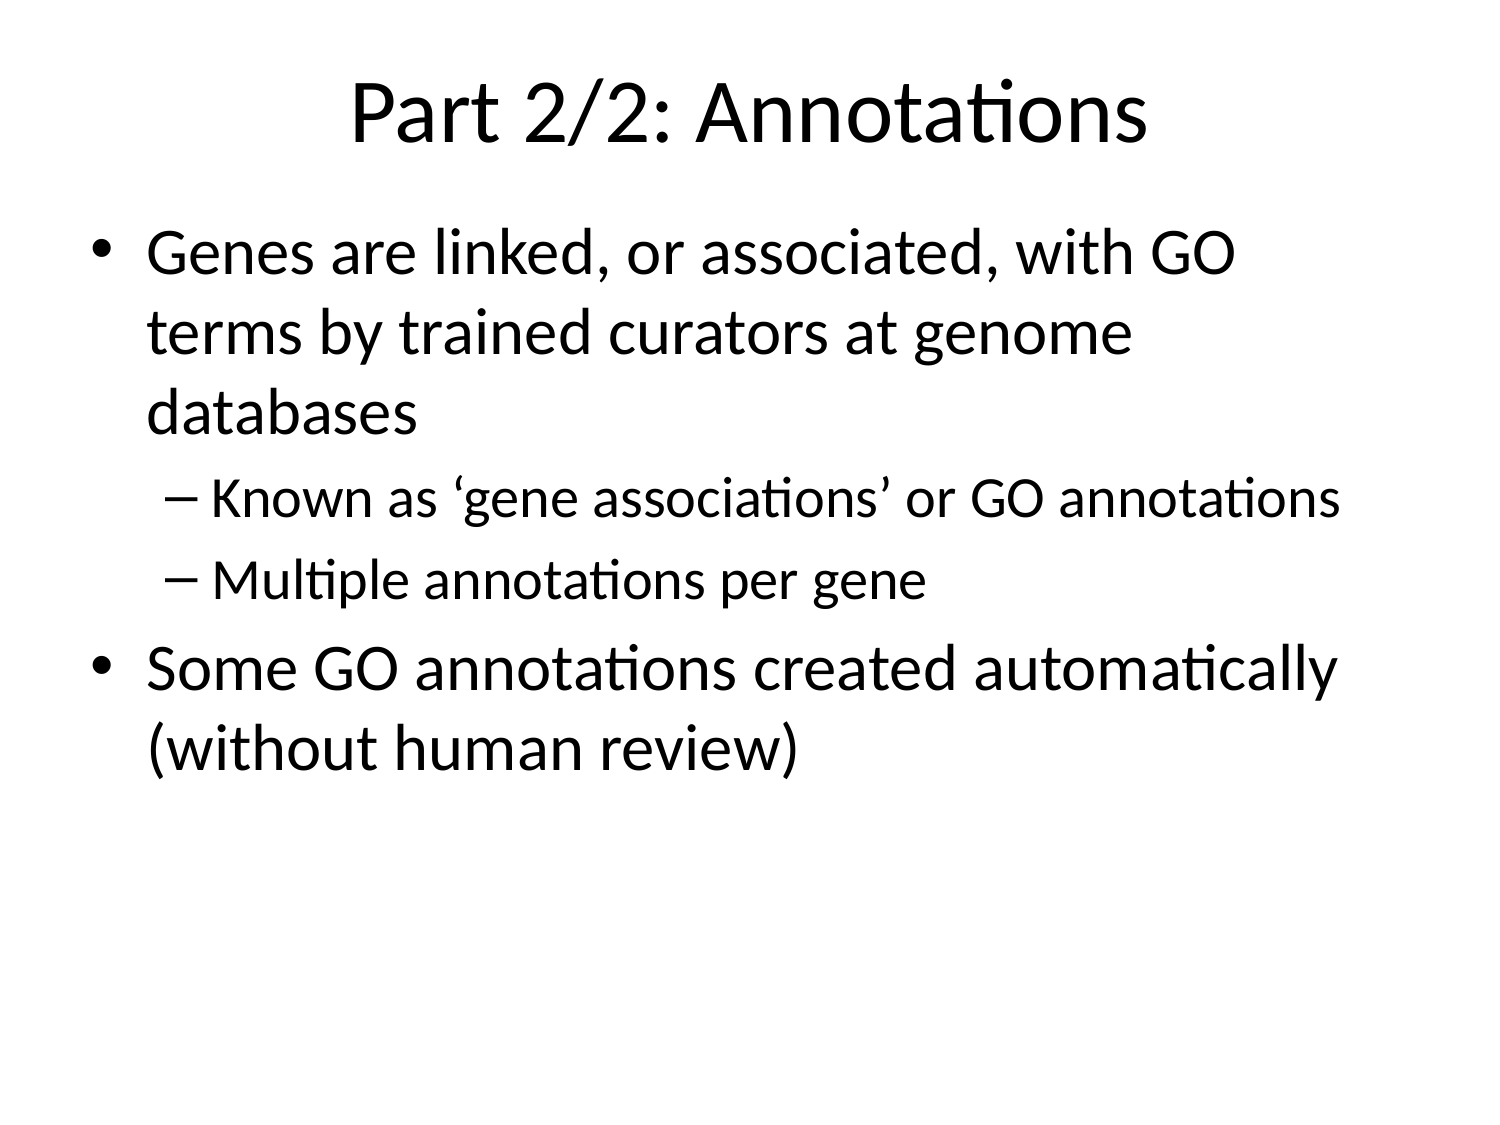

# Part 2/2: Annotations
Genes are linked, or associated, with GO terms by trained curators at genome databases
Known as ‘gene associations’ or GO annotations
Multiple annotations per gene
Some GO annotations created automatically (without human review)